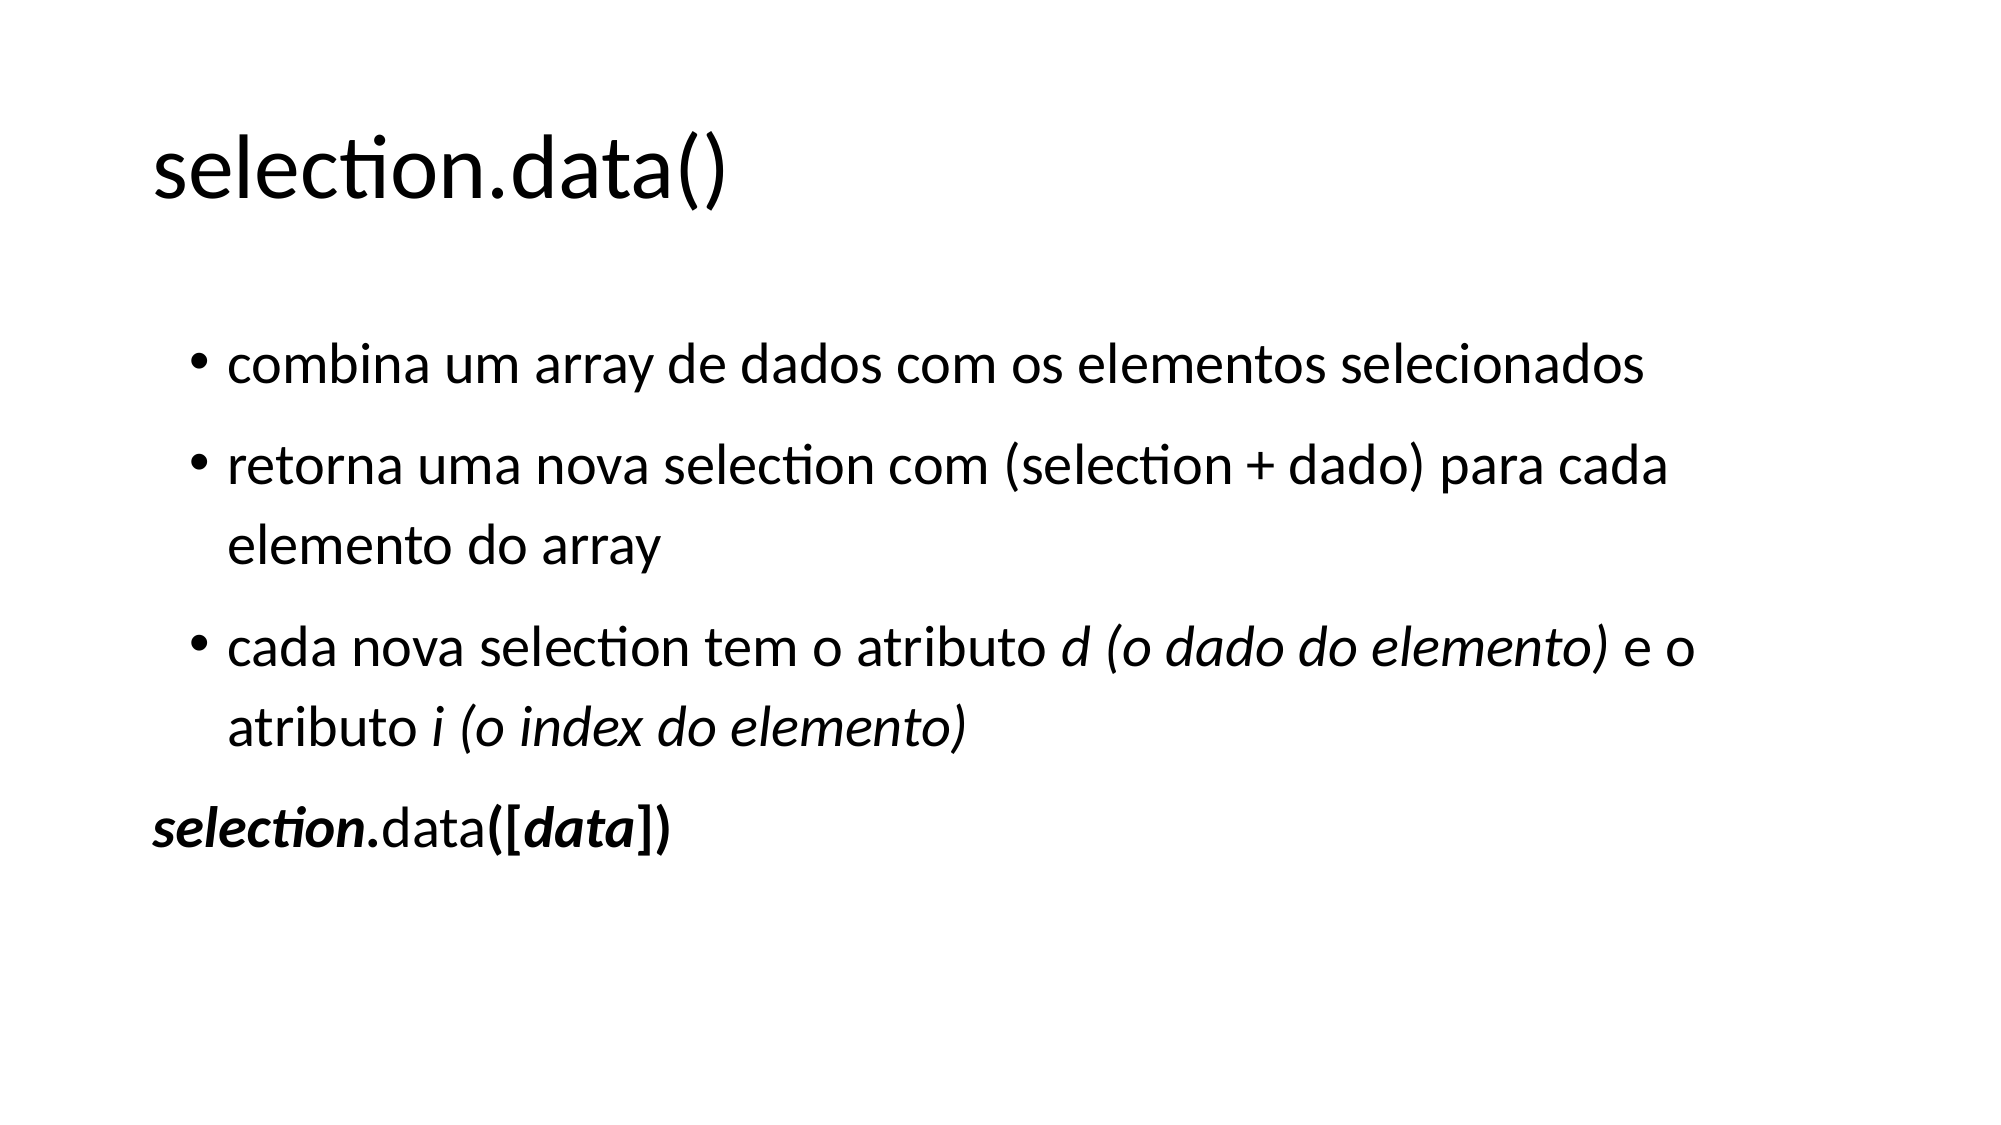

# selection.data()
combina um array de dados com os elementos selecionados
retorna uma nova selection com (selection + dado) para cada elemento do array
cada nova selection tem o atributo d (o dado do elemento) e o atributo i (o index do elemento)
selection.data([data])